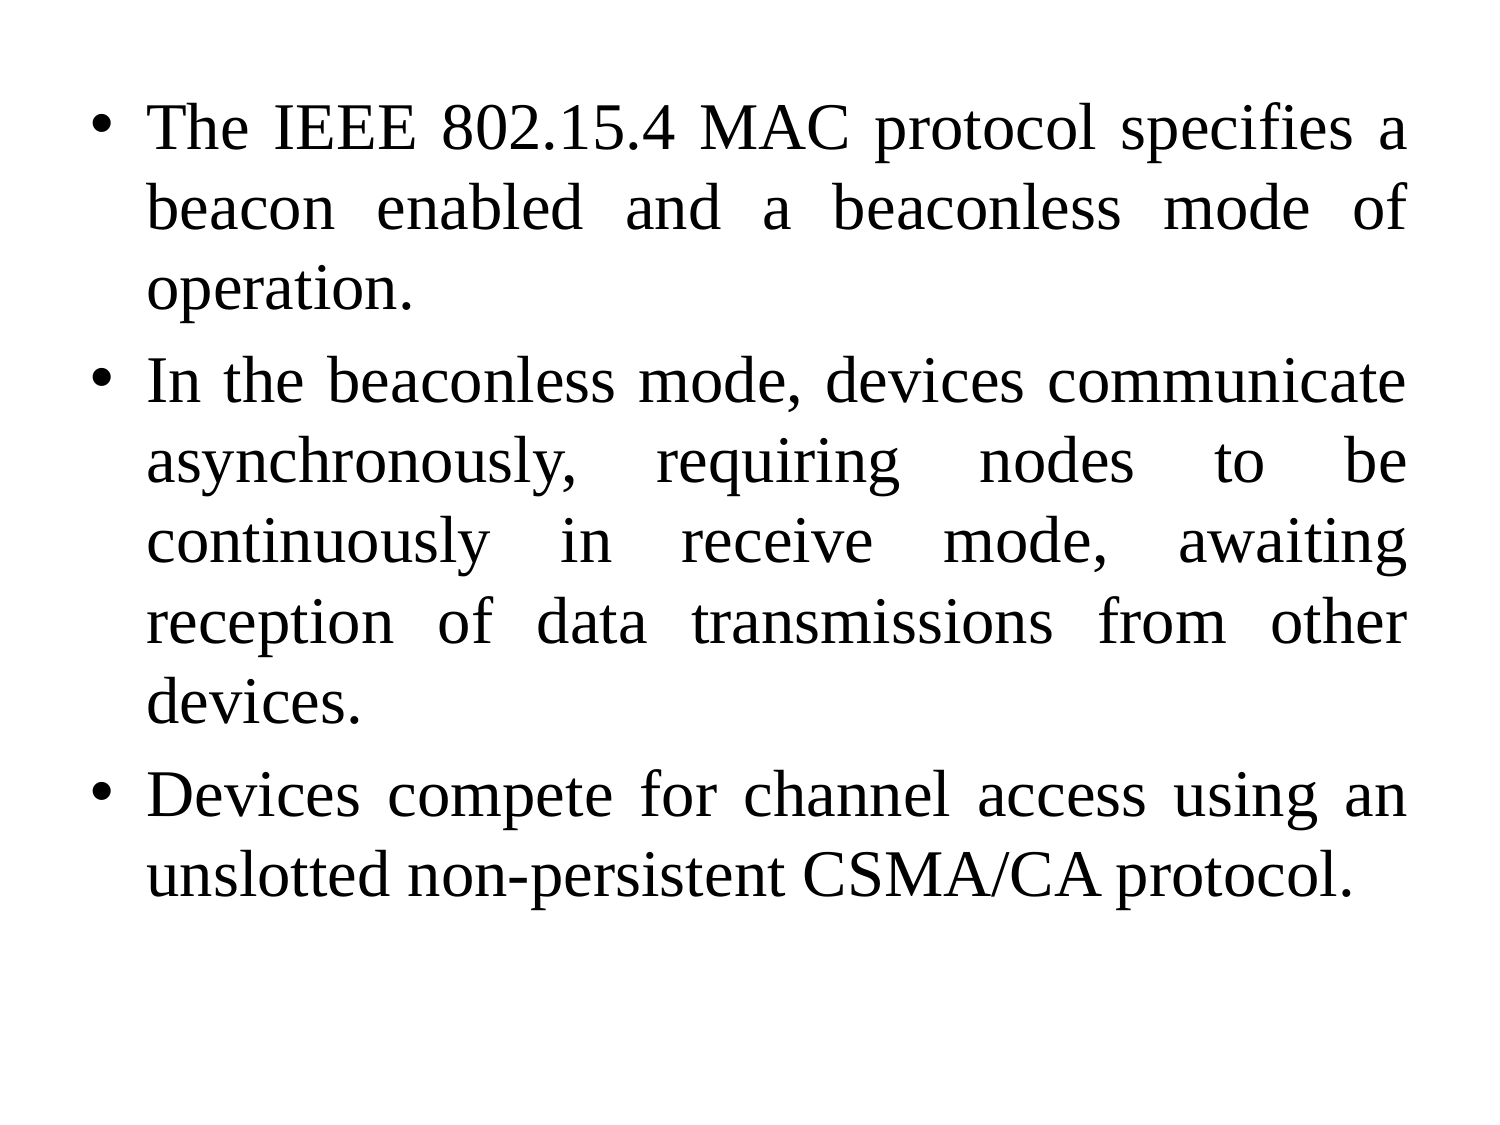

#
The IEEE 802.15.4 MAC protocol specifies a beacon enabled and a beaconless mode of operation.
In the beaconless mode, devices communicate asynchronously, requiring nodes to be continuously in receive mode, awaiting reception of data transmissions from other devices.
Devices compete for channel access using an unslotted non-persistent CSMA/CA protocol.